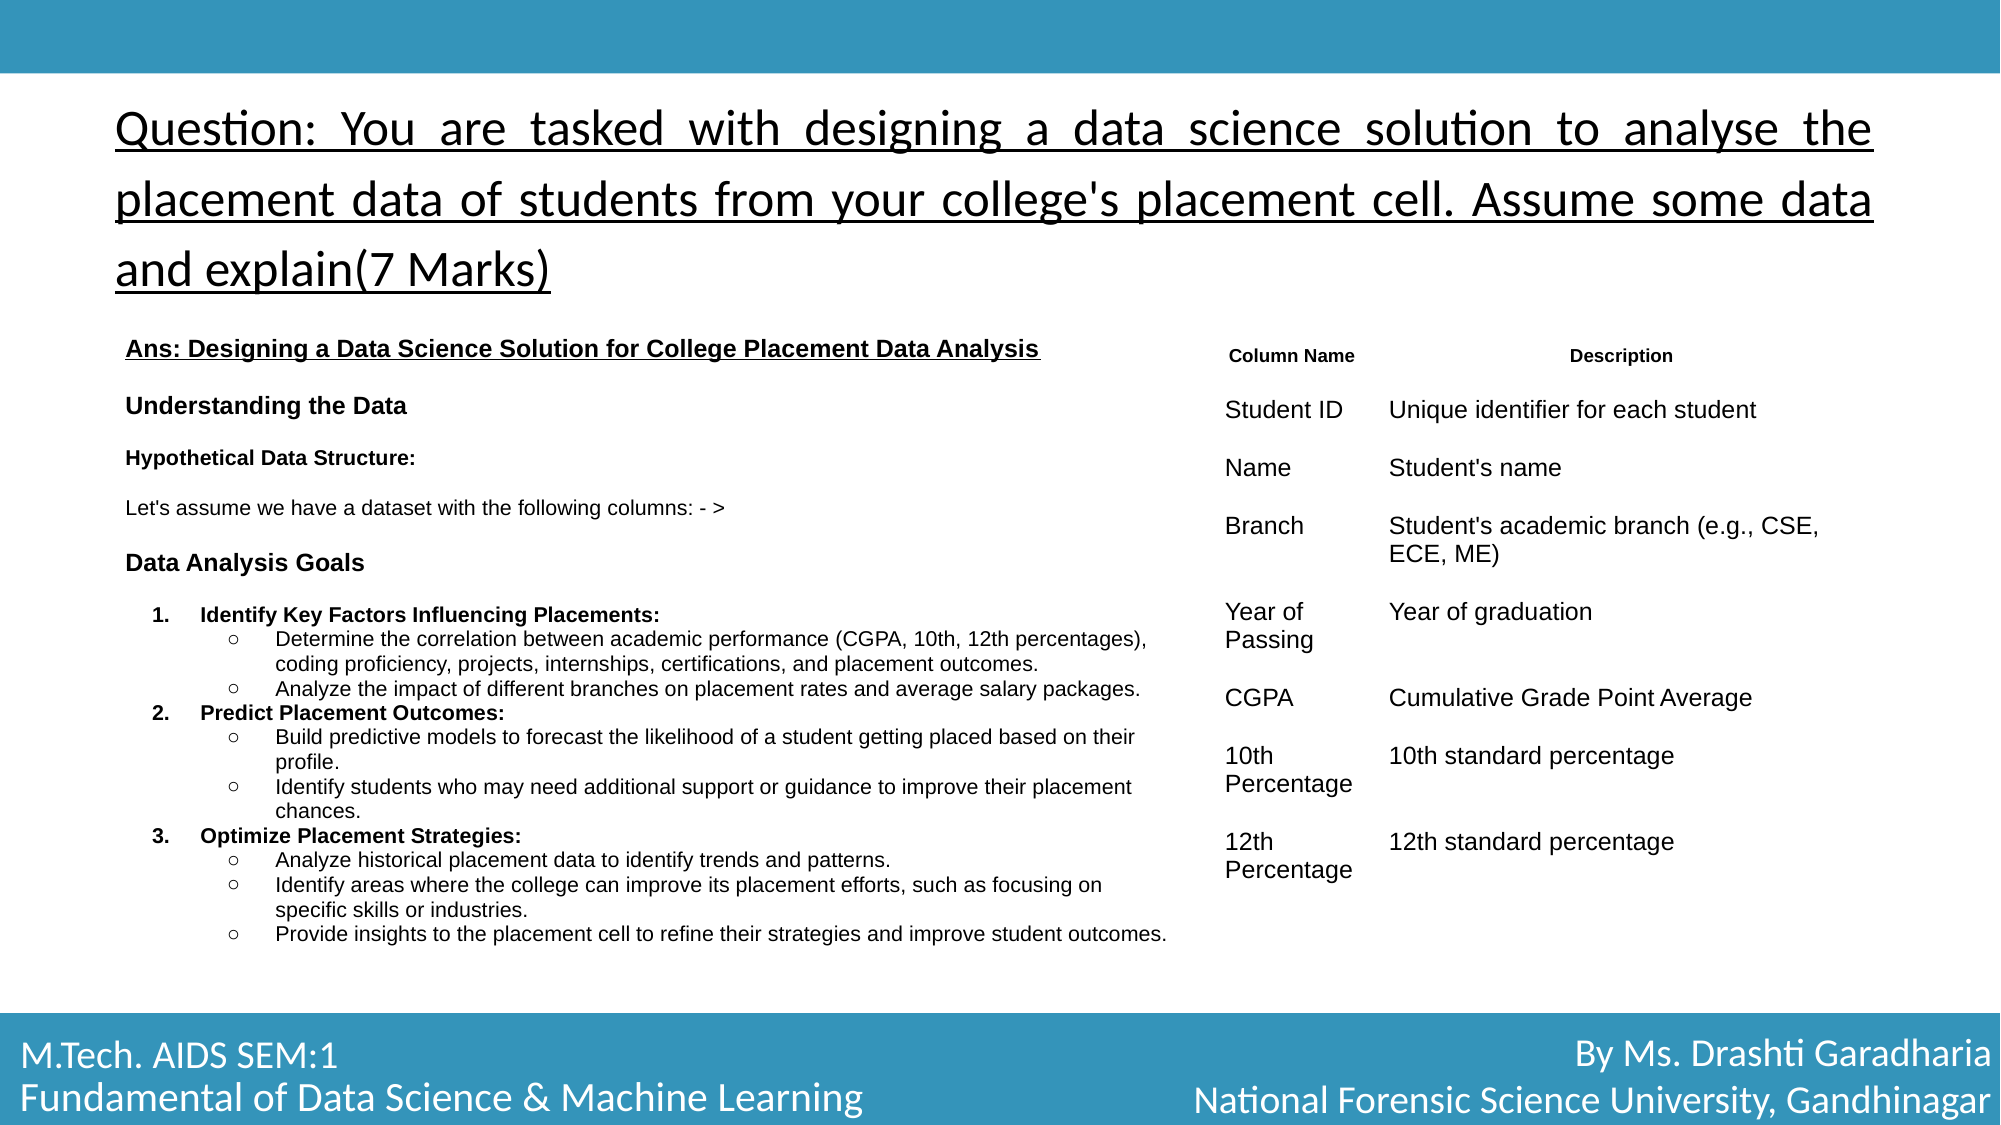

# Question: You are tasked with designing a data science solution to analyse the placement data of students from your college's placement cell. Assume some data and explain(7 Marks)

Ans: Designing a Data Science Solution for College Placement Data Analysis
Understanding the Data
Hypothetical Data Structure:
Let's assume we have a dataset with the following columns: - >
Data Analysis Goals
Identify Key Factors Influencing Placements:
Determine the correlation between academic performance (CGPA, 10th, 12th percentages), coding proficiency, projects, internships, certifications, and placement outcomes.
Analyze the impact of different branches on placement rates and average salary packages.
Predict Placement Outcomes:
Build predictive models to forecast the likelihood of a student getting placed based on their profile.
Identify students who may need additional support or guidance to improve their placement chances.
Optimize Placement Strategies:
Analyze historical placement data to identify trends and patterns.
Identify areas where the college can improve its placement efforts, such as focusing on specific skills or industries.
Provide insights to the placement cell to refine their strategies and improve student outcomes.

| Column Name | Description |
| --- | --- |
| Student ID | Unique identifier for each student |
| Name | Student's name |
| Branch | Student's academic branch (e.g., CSE, ECE, ME) |
| Year of Passing | Year of graduation |
| CGPA | Cumulative Grade Point Average |
| 10th Percentage | 10th standard percentage |
| 12th Percentage | 12th standard percentage |